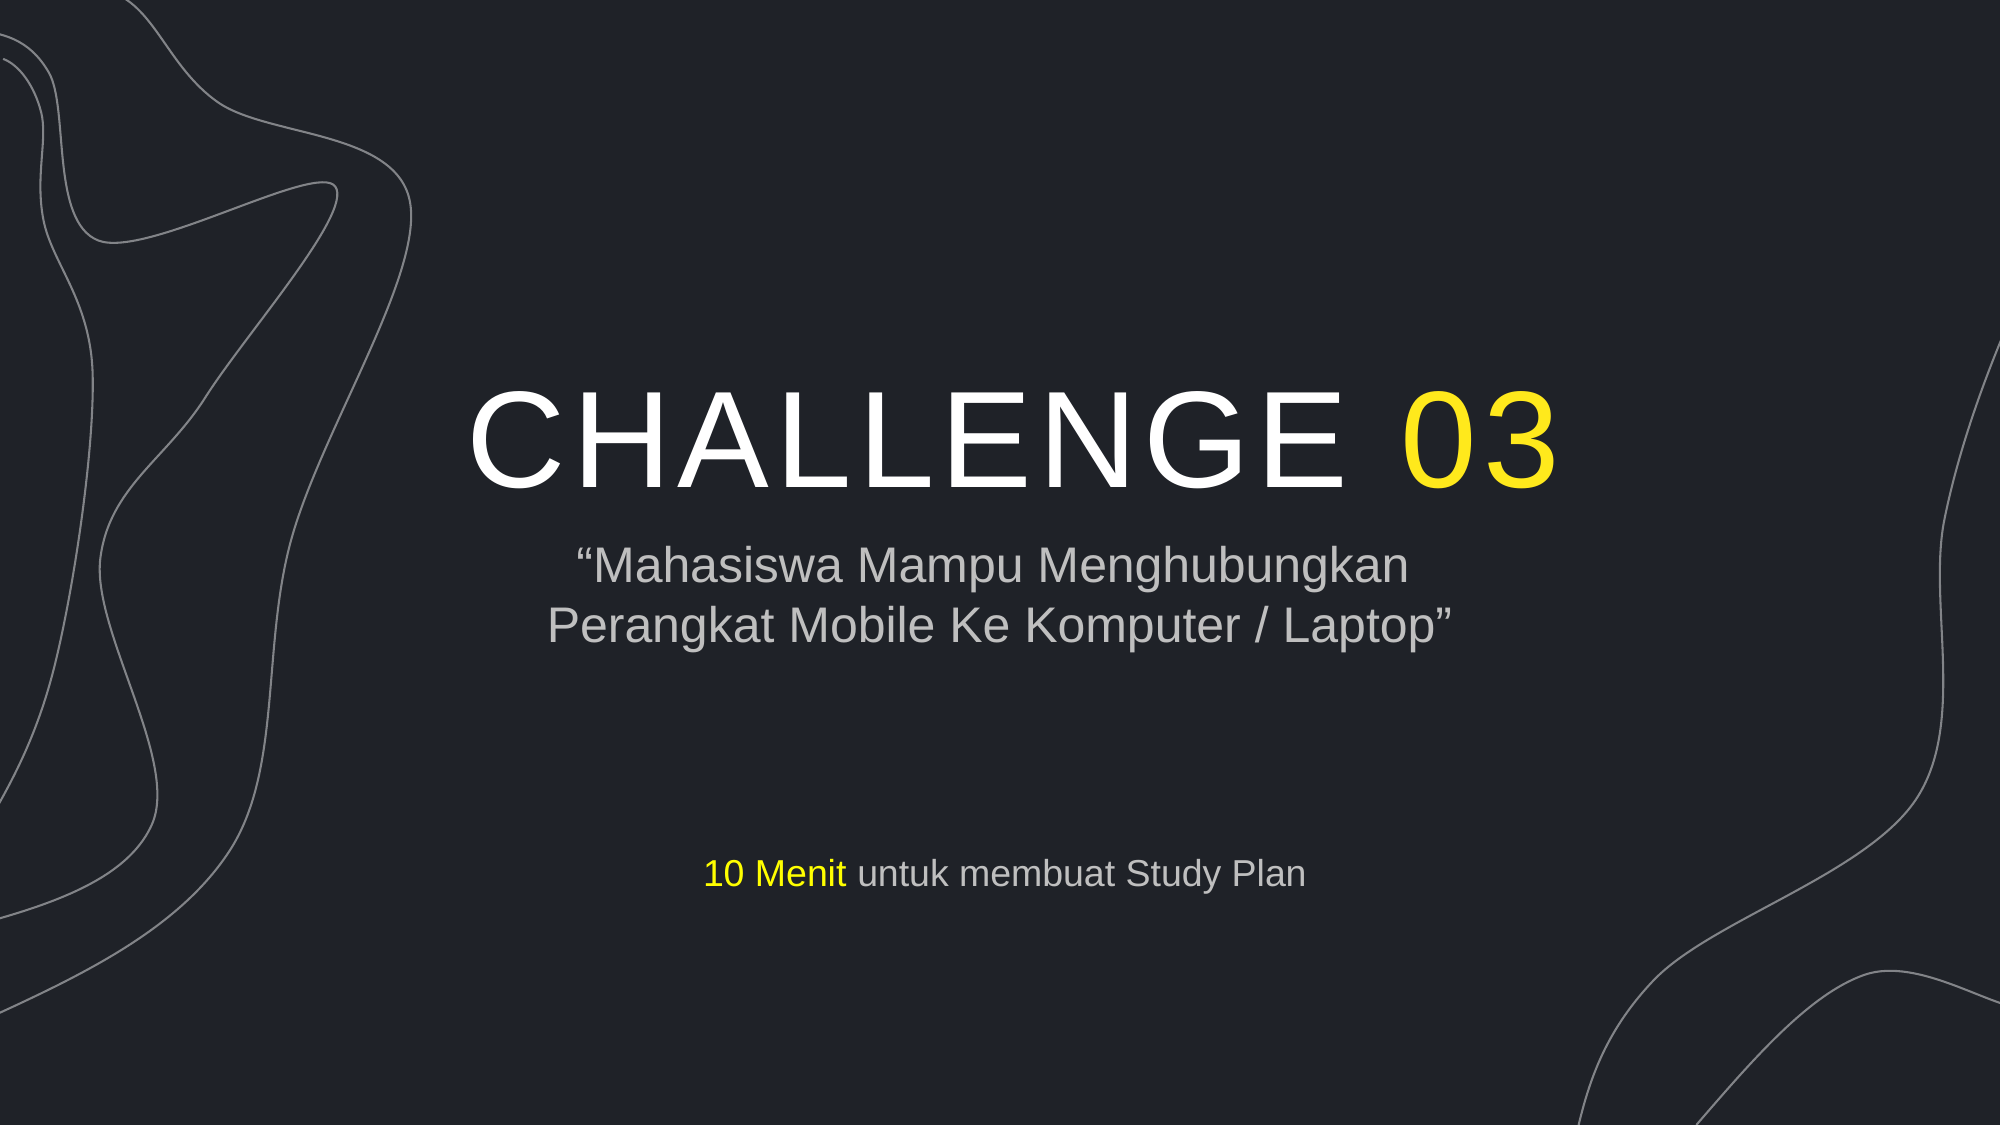

CHALLENGE 03
“Mahasiswa Mampu Menghubungkan
Perangkat Mobile Ke Komputer / Laptop”

10 Menit untuk membuat Study Plan